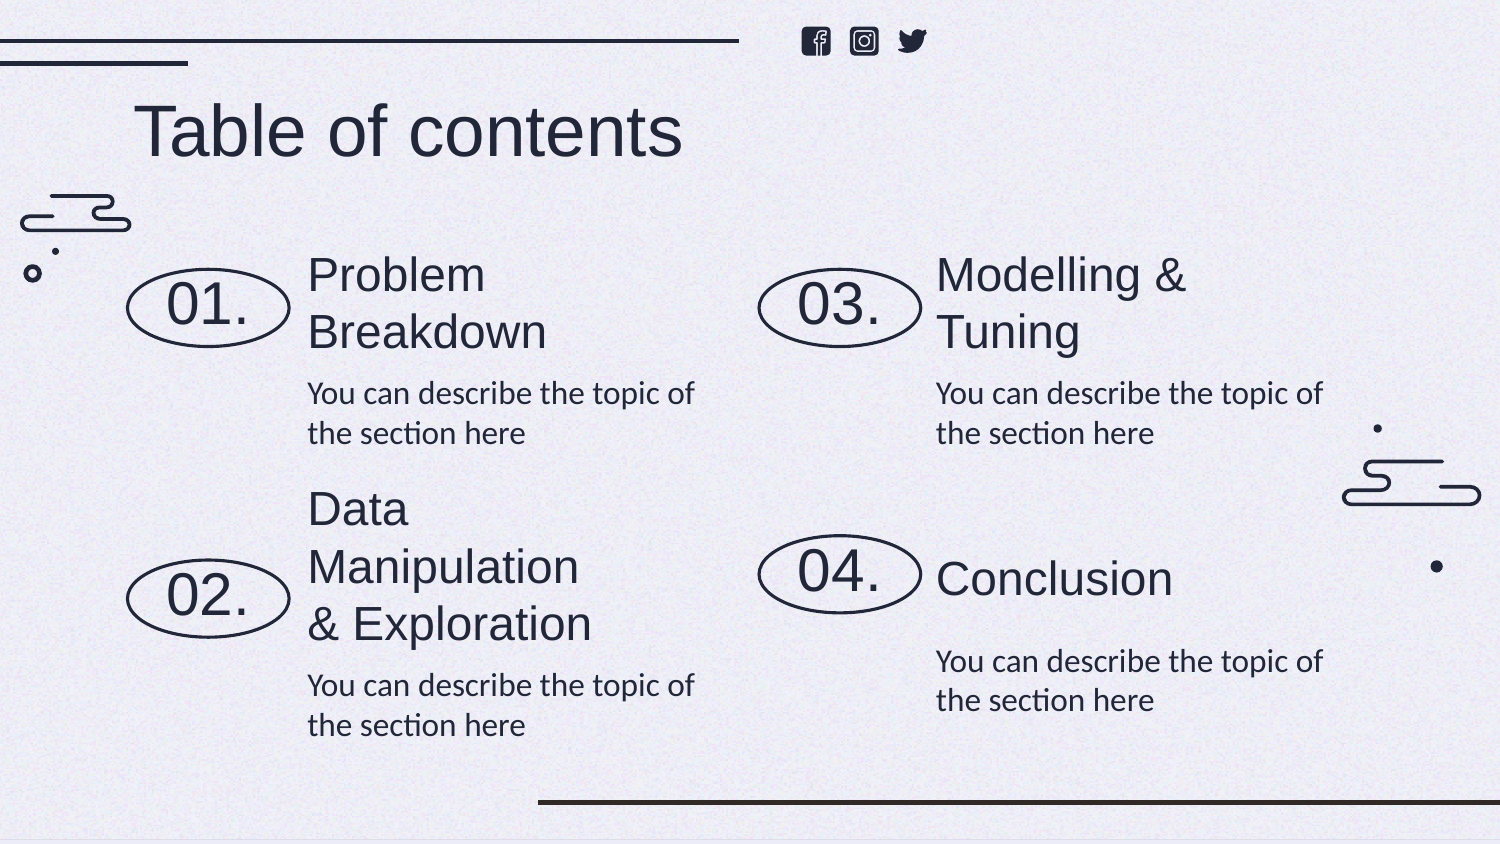

Table of contents

Problem Breakdown
Modelling & Tuning

# 01.

03.
You can describe the topic of the section here
You can describe the topic of the section here

Conclusion

04.
Data Manipulation & Exploration

02.

You can describe the topic of the section here
You can describe the topic of the section here